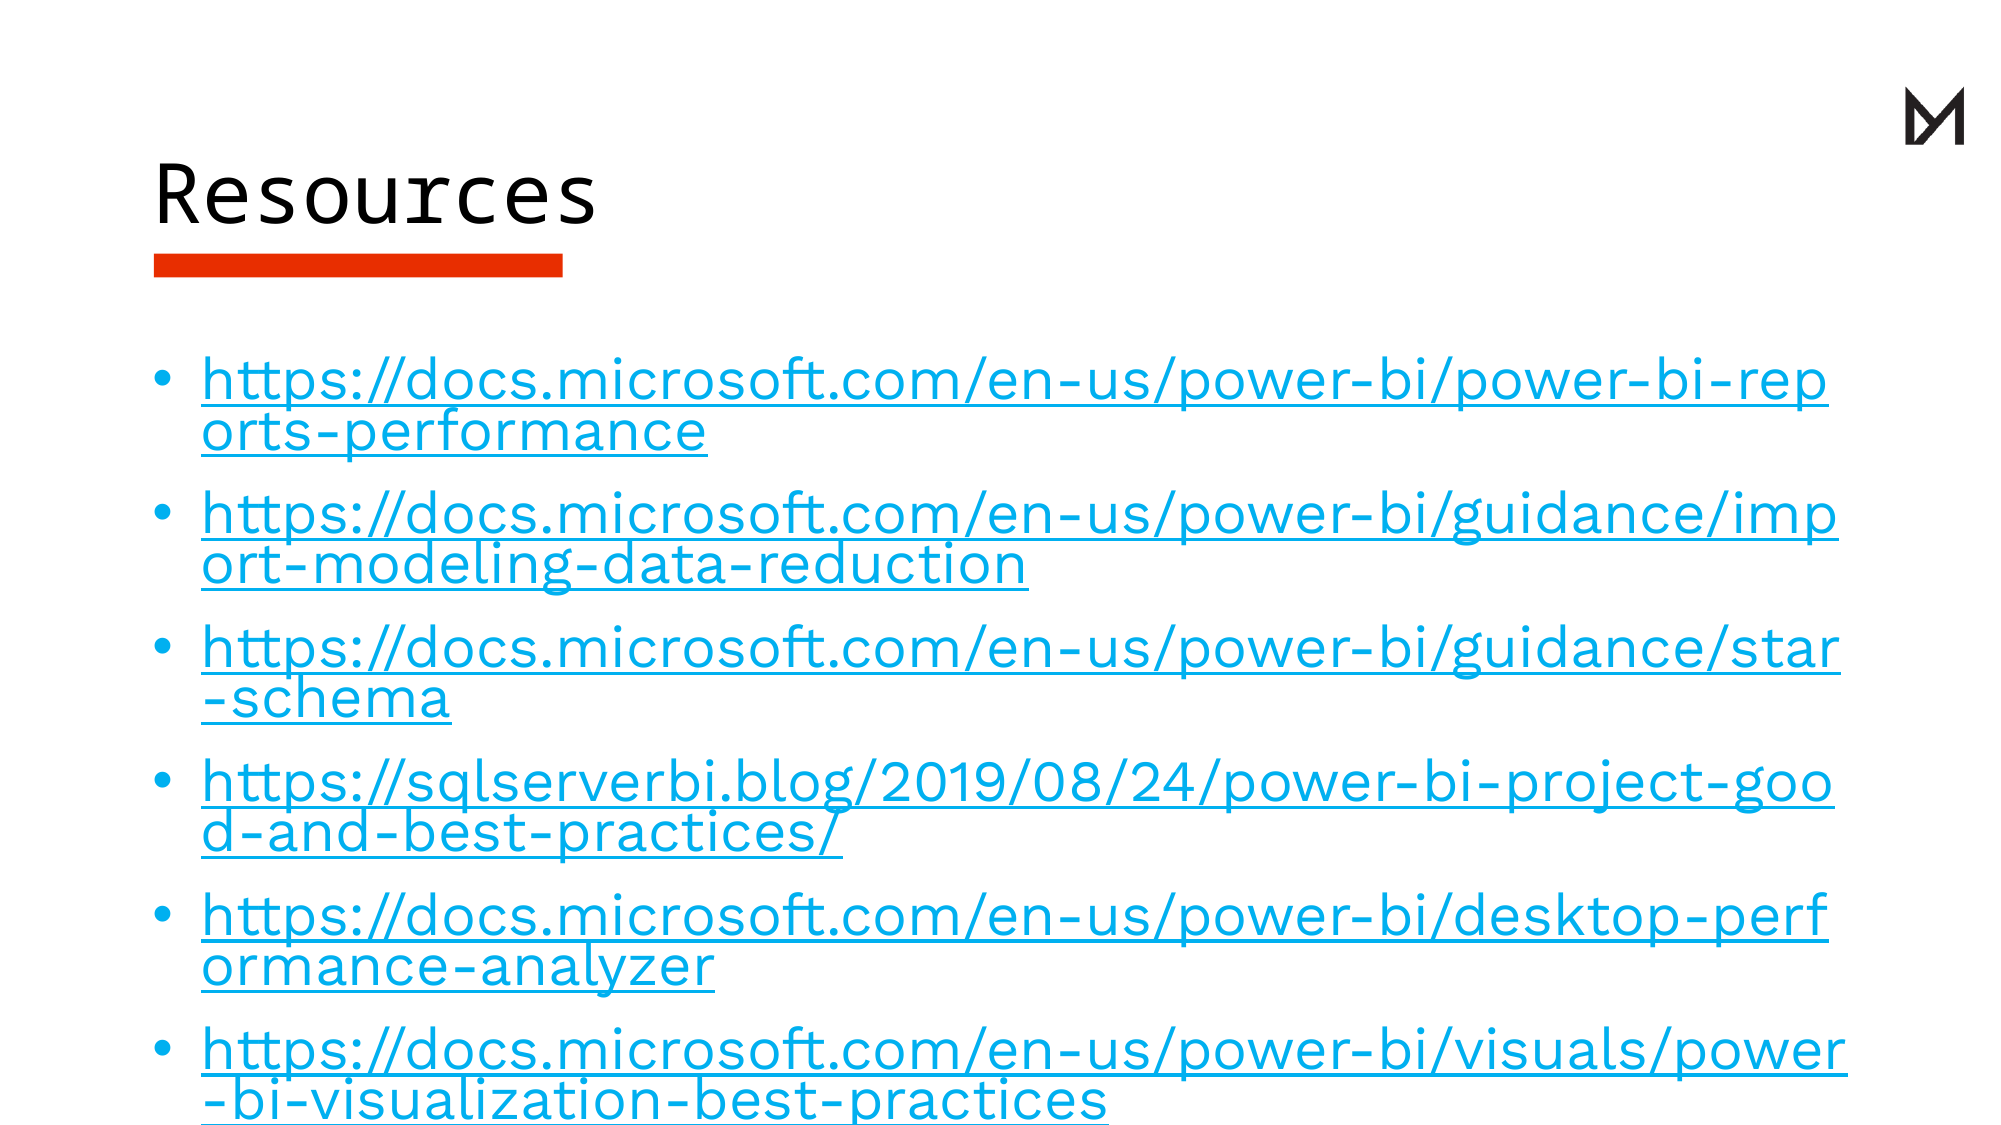

# Resources
https://docs.microsoft.com/en-us/power-bi/power-bi-reports-performance
https://docs.microsoft.com/en-us/power-bi/guidance/import-modeling-data-reduction
https://docs.microsoft.com/en-us/power-bi/guidance/star-schema
https://sqlserverbi.blog/2019/08/24/power-bi-project-good-and-best-practices/
https://docs.microsoft.com/en-us/power-bi/desktop-performance-analyzer
https://docs.microsoft.com/en-us/power-bi/visuals/power-bi-visualization-best-practices
https://www.sqlbi.com/books/the-definitive-guide-to-dax-2nd-edition/